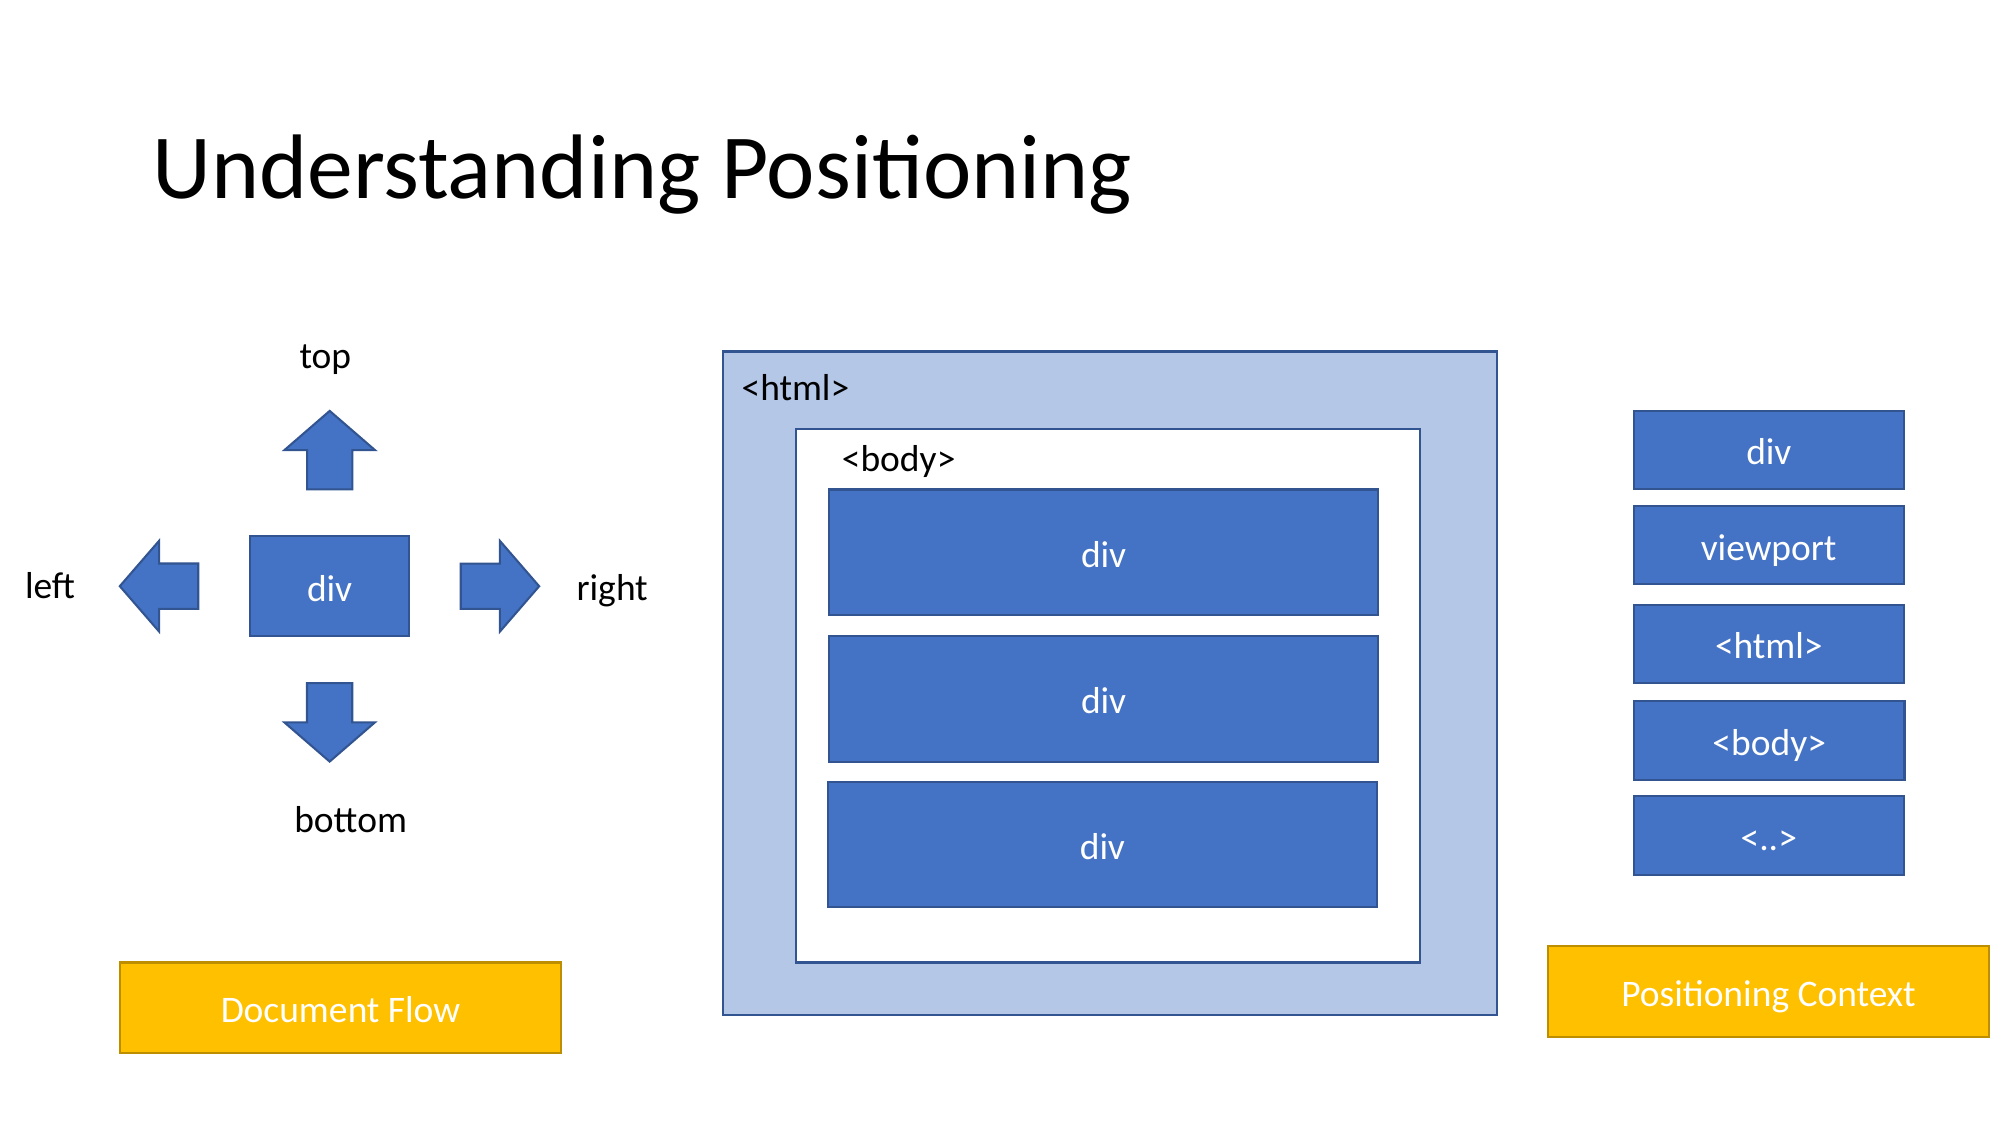

# Understanding Positioning
top

<html>

div
<body>

div
viewport
div

left
right
<html>
div

<body>
div
bottom
<..>
Positioning Context
Document Flow